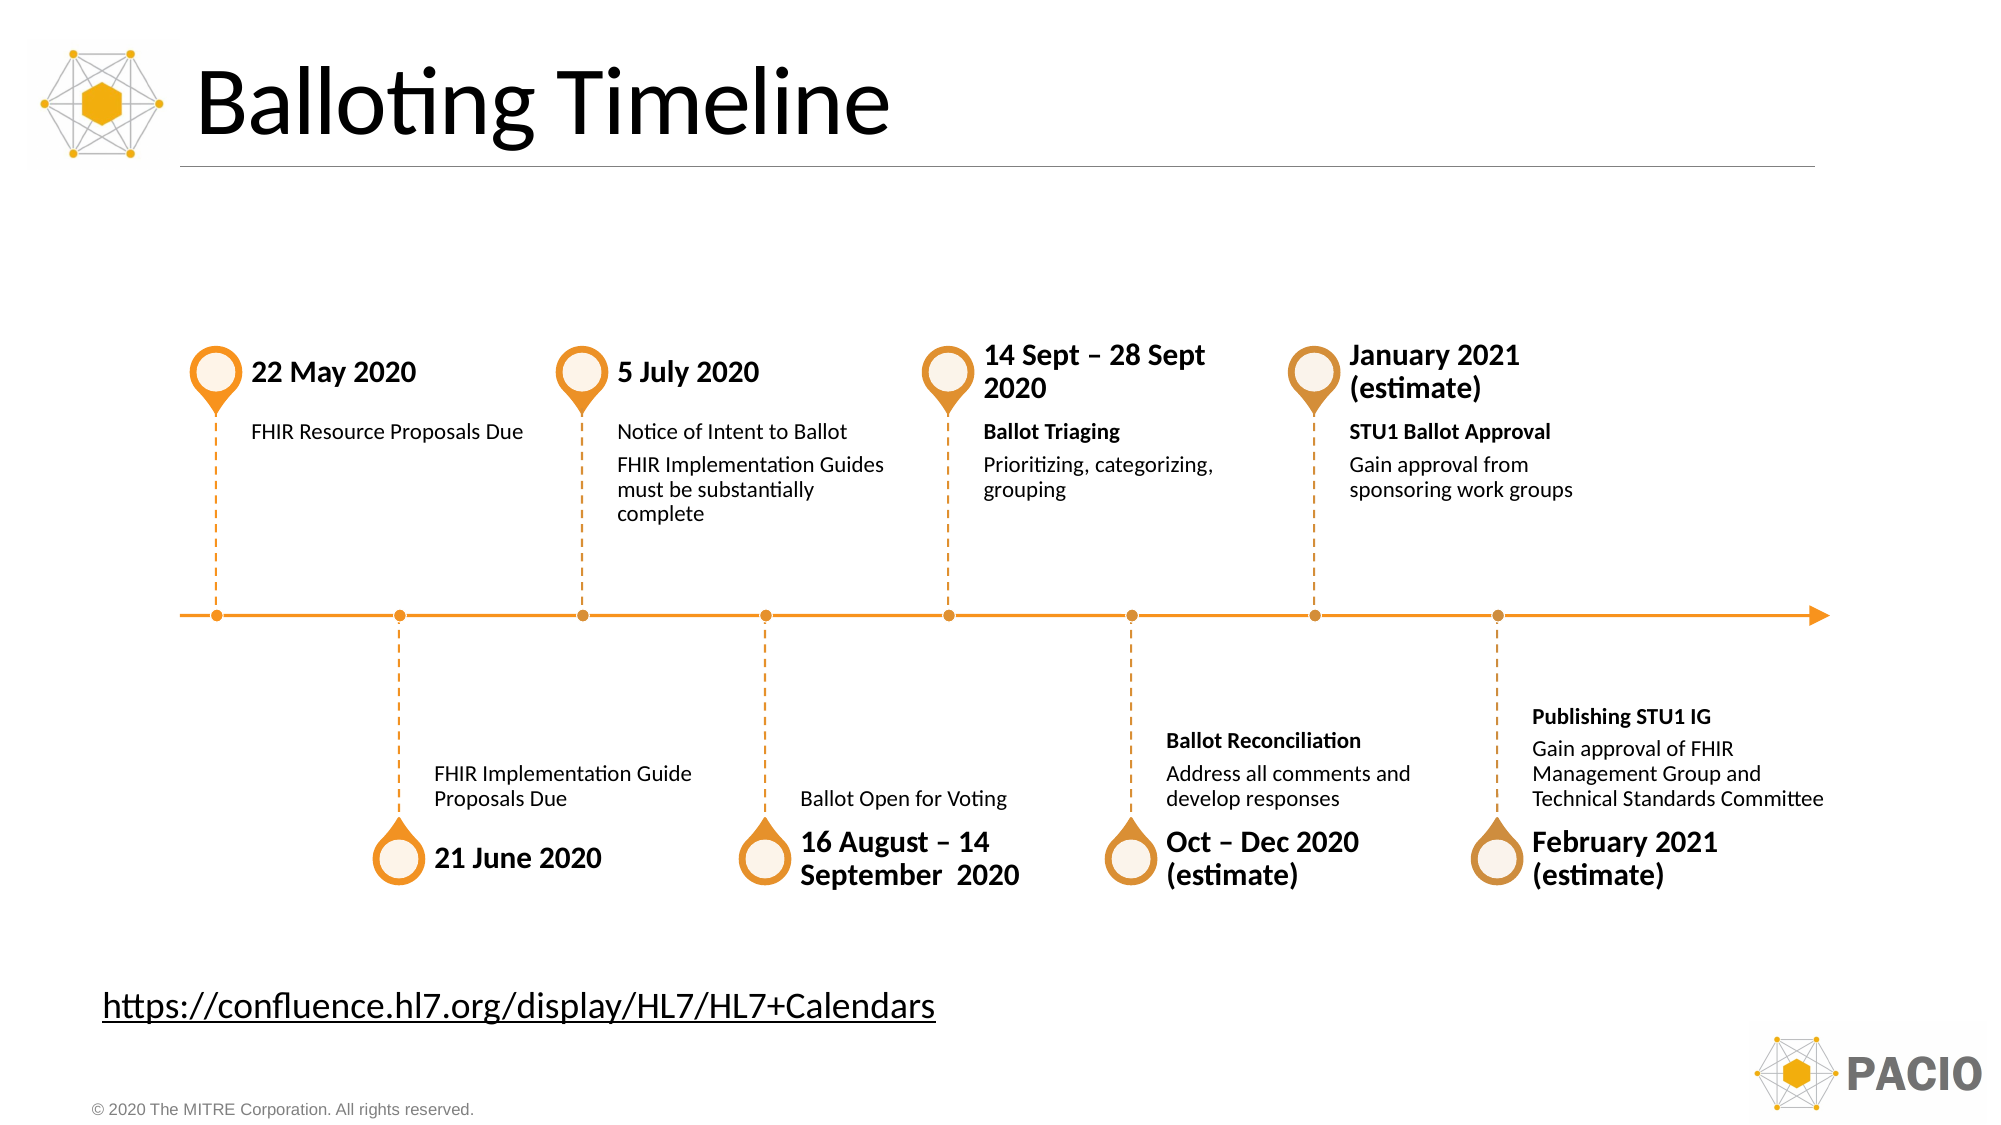

# Balloting Timeline
FHIR Resource Proposals Due
22 May 2020
FHIR Implementation Guide Proposals Due
21 June 2020
Notice of Intent to Ballot
FHIR Implementation Guides must be substantially complete
5 July 2020
Ballot Open for Voting
16 August – 14 September  2020
Ballot Triaging
Prioritizing, categorizing, grouping
14 Sept – 28 Sept 2020
Ballot Reconciliation
Address all comments and develop responses
Oct – Dec 2020 (estimate)
STU1 Ballot Approval
Gain approval from sponsoring work groups
January 2021 (estimate)
Publishing STU1 IG
Gain approval of FHIR Management Group and Technical Standards Committee
February 2021 (estimate)
https://confluence.hl7.org/display/HL7/HL7+Calendars